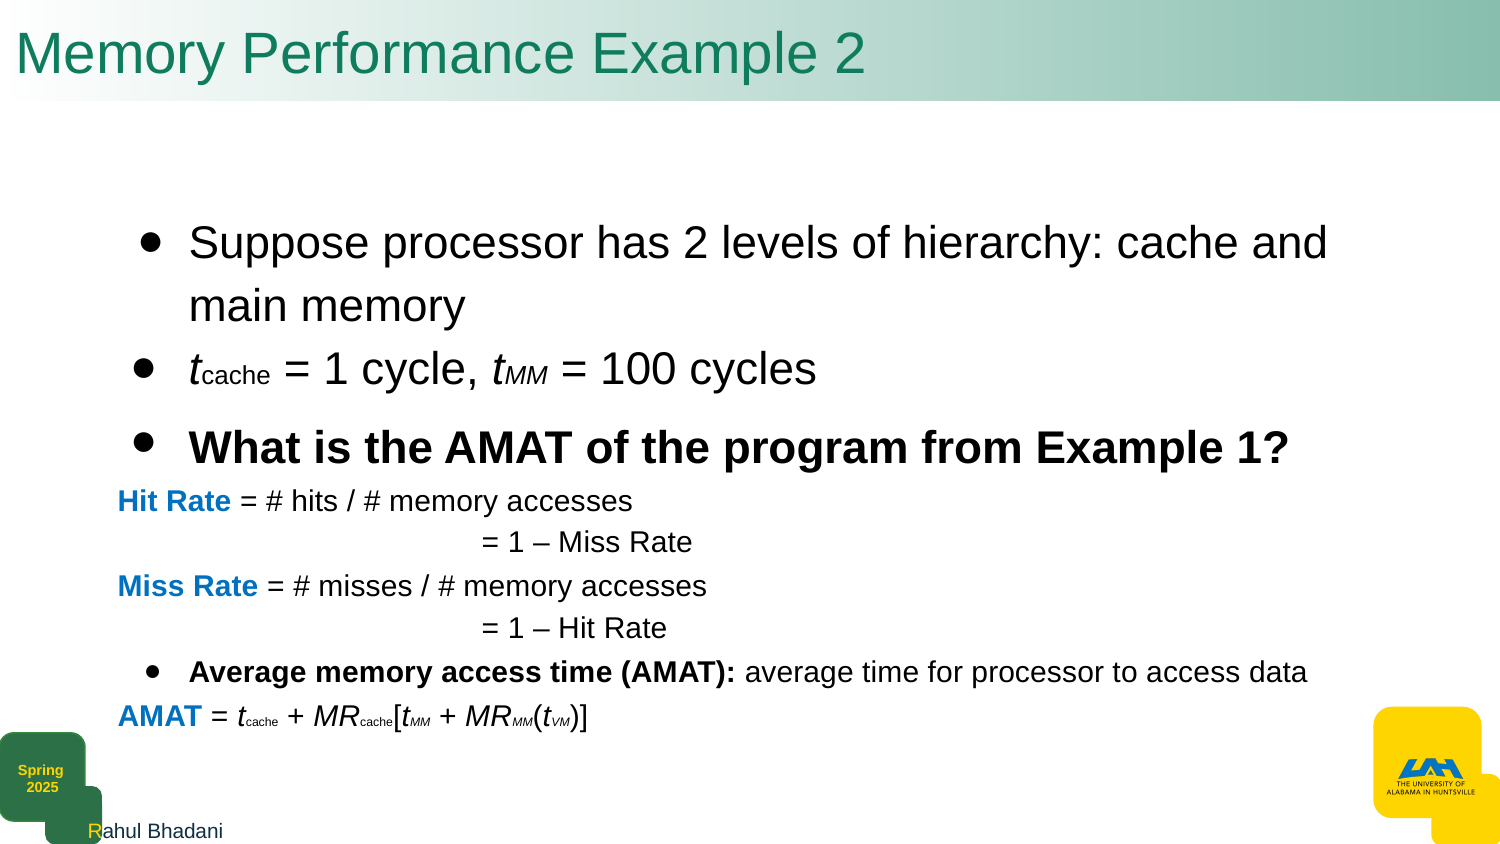

# Memory Performance Example 2​
Suppose processor has 2 levels of hierarchy: cache and main memory​
tcache = 1 cycle, tMM = 100 cycles​
What is the AMAT of the program from Example 1?​​
Hit Rate = # hits / # memory accesses​
= 1 – Miss Rate​
​
Miss Rate = # misses / # memory accesses​
= 1 – Hit Rate​
​
Average memory access time (AMAT): average time for processor to access data​
​
AMAT = tcache + MRcache[tMM + MRMM(tVM)]